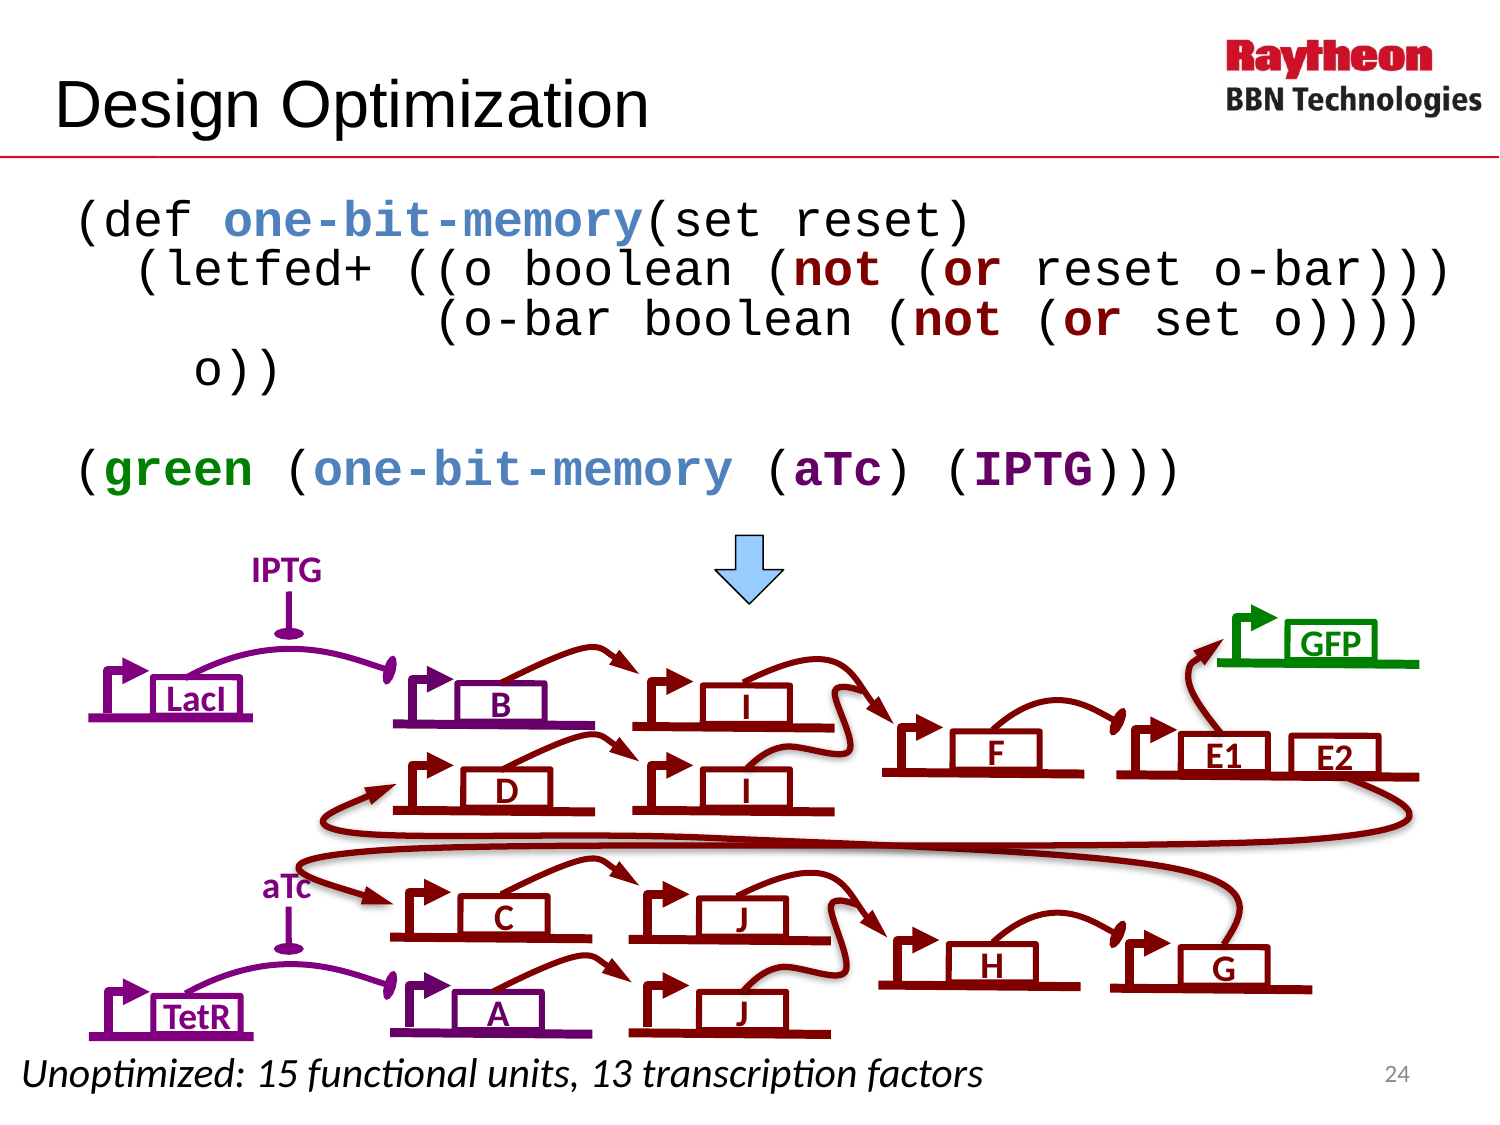

# Design Optimization
(def one-bit-memory(set reset)
  (letfed+ ((o boolean (not (or reset o-bar)))
            (o-bar boolean (not (or set o))))
    o))

(green (one-bit-memory (aTc) (IPTG)))

IPTG

GFP

LacI

B

I

F

E1
E2

D

I

aTc

C

J

H

G

A

J

TetR

Unoptimized: 15 functional units, 13 transcription factors
24